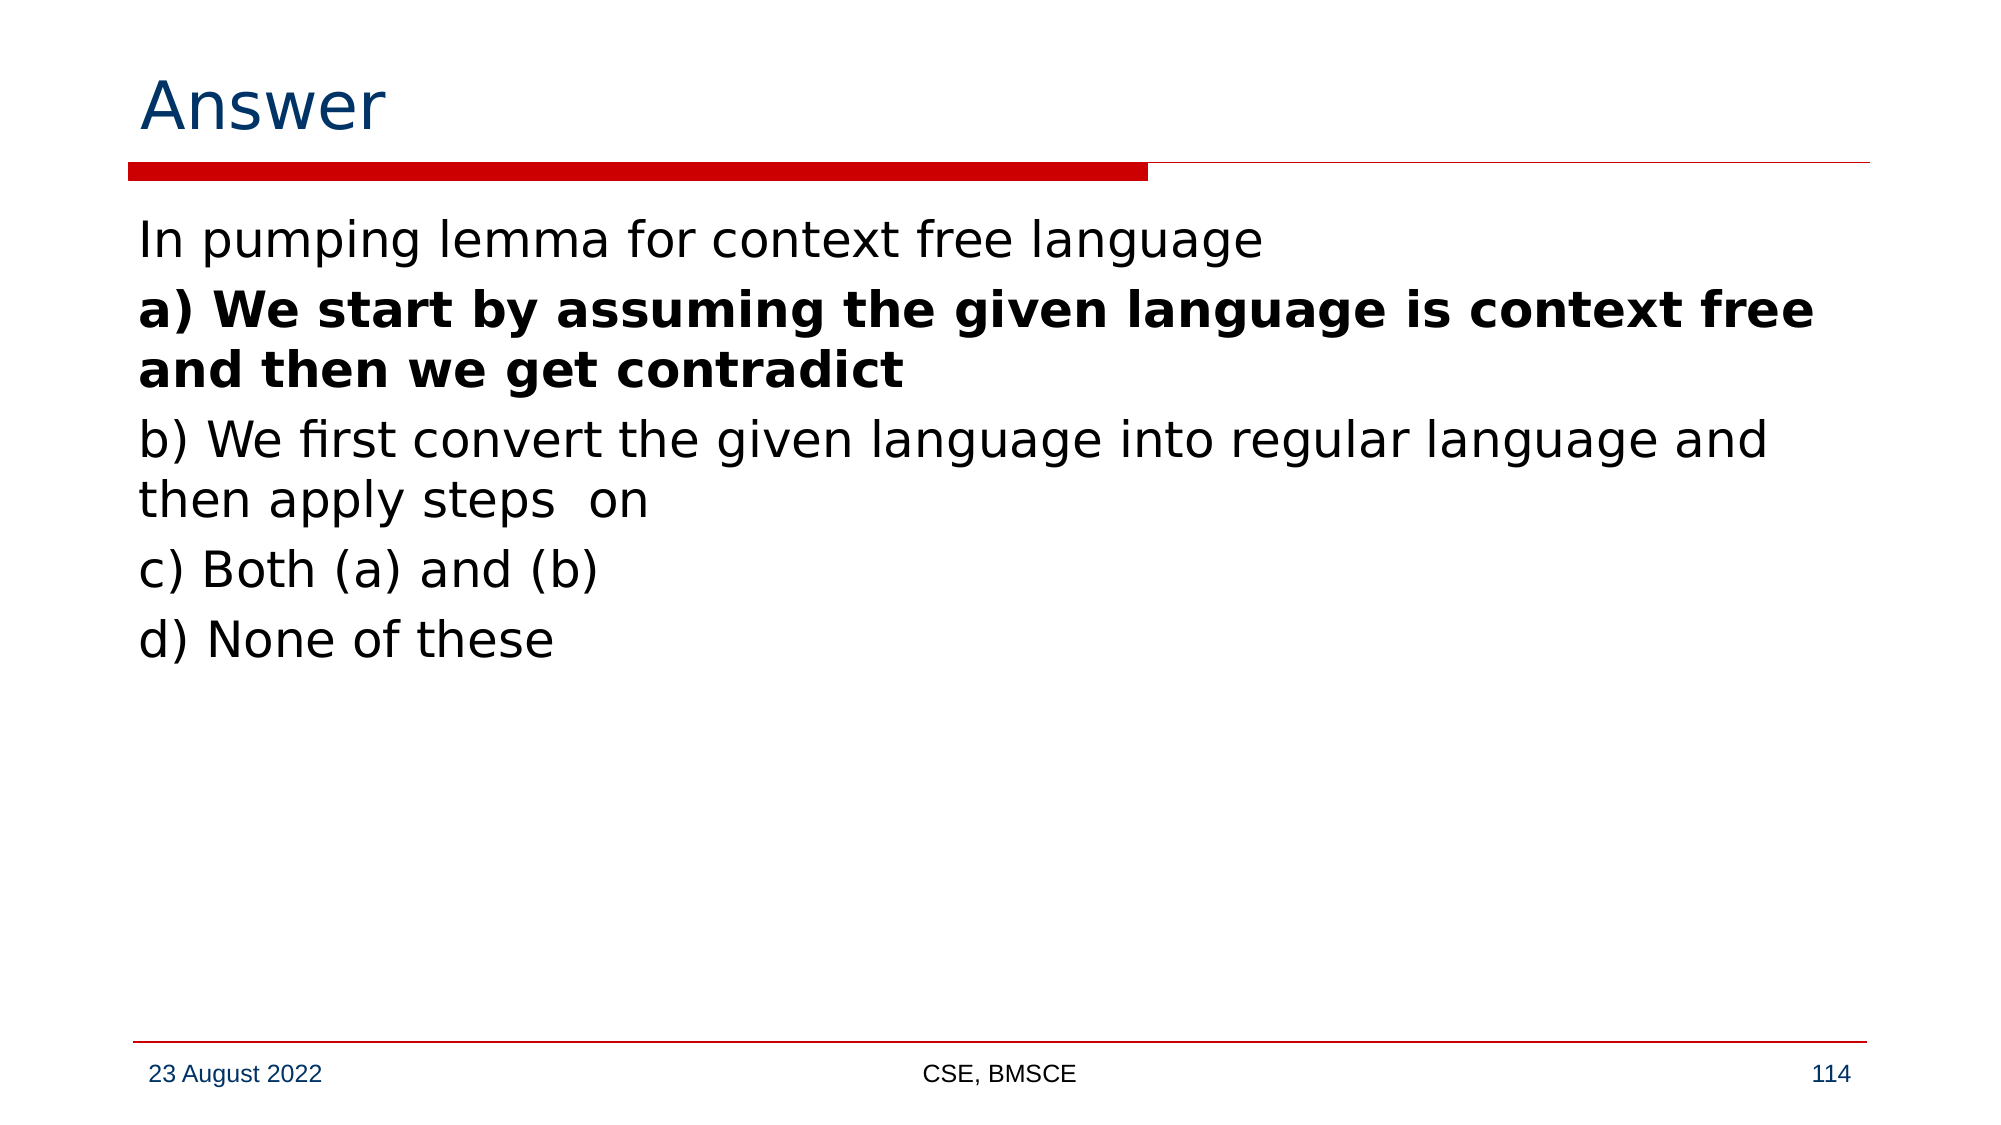

# Answer
In pumping lemma for context free language
a) We start by assuming the given language is context free and then we get contradict
b) We first convert the given language into regular language and then apply steps  on
c) Both (a) and (b)
d) None of these

CSE, BMSCE
114
23 August 2022